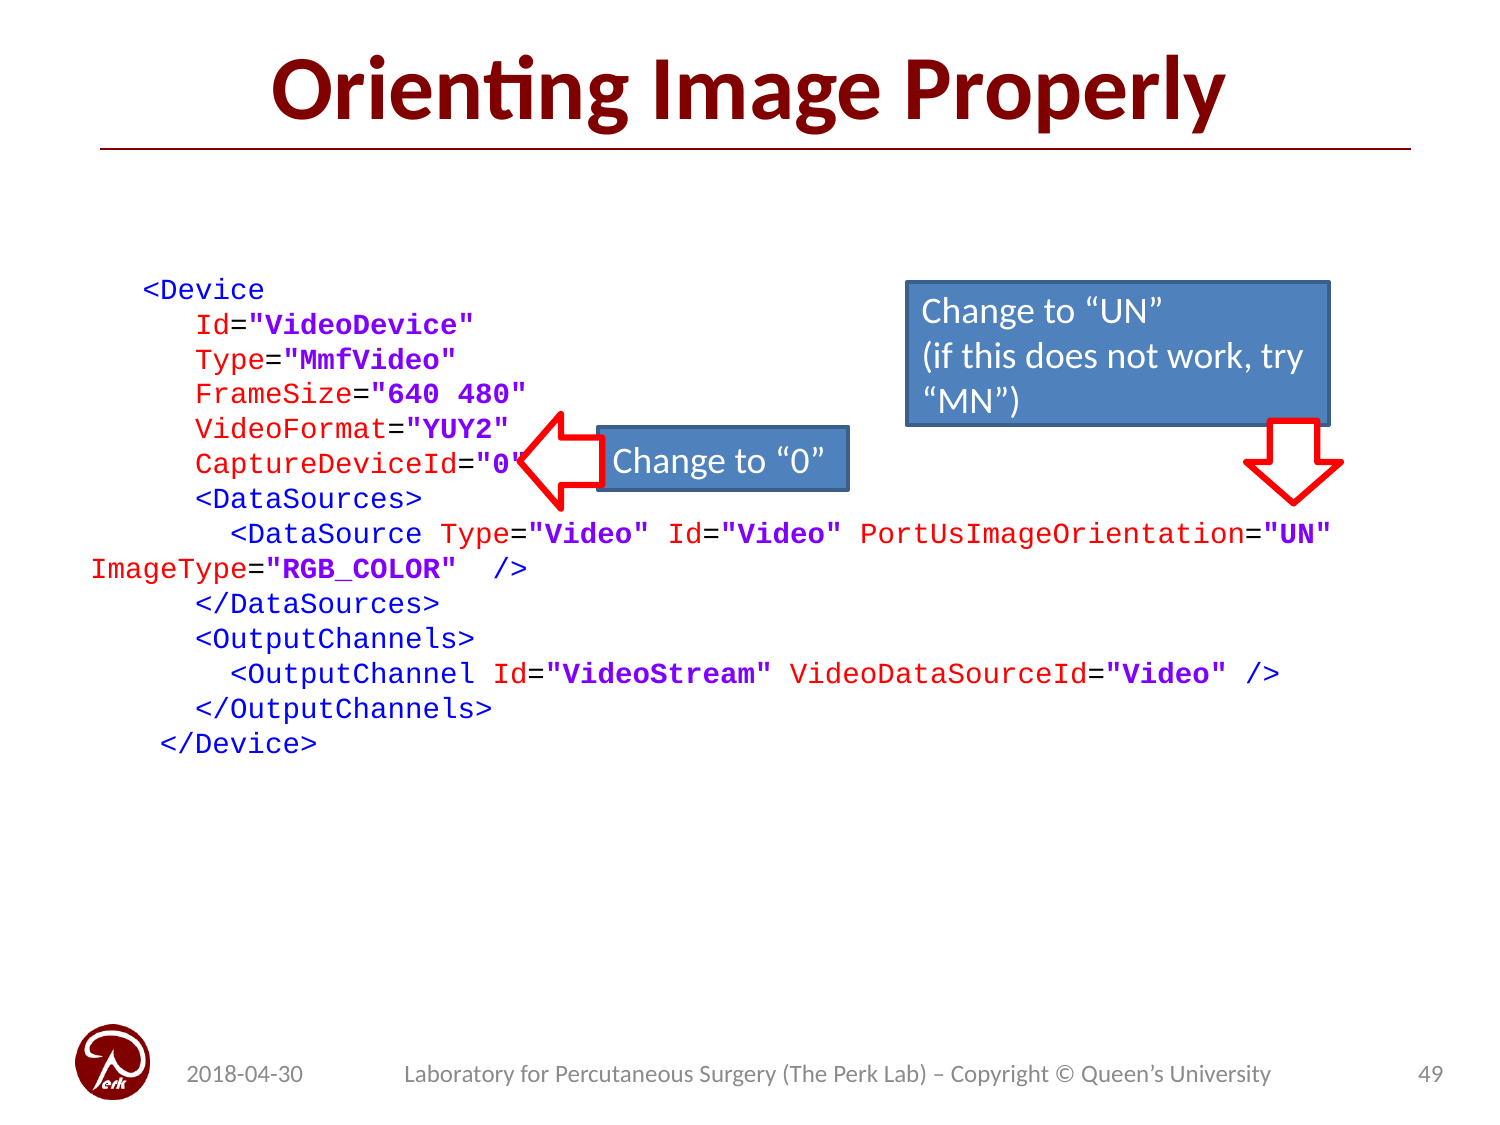

# Orienting Image Properly
   <Device
      Id="VideoDevice"
      Type="MmfVideo"
      FrameSize="640 480"
      VideoFormat="YUY2"
      CaptureDeviceId="0" >
      <DataSources>
        <DataSource Type="Video" Id="Video" PortUsImageOrientation="UN" ImageType="RGB_COLOR"  />
      </DataSources>
      <OutputChannels>
        <OutputChannel Id="VideoStream" VideoDataSourceId="Video" />
      </OutputChannels>
    </Device>
Change to “UN”
(if this does not work, try “MN”)

Change to “0”
2018-04-30
Laboratory for Percutaneous Surgery (The Perk Lab) – Copyright © Queen’s University
49